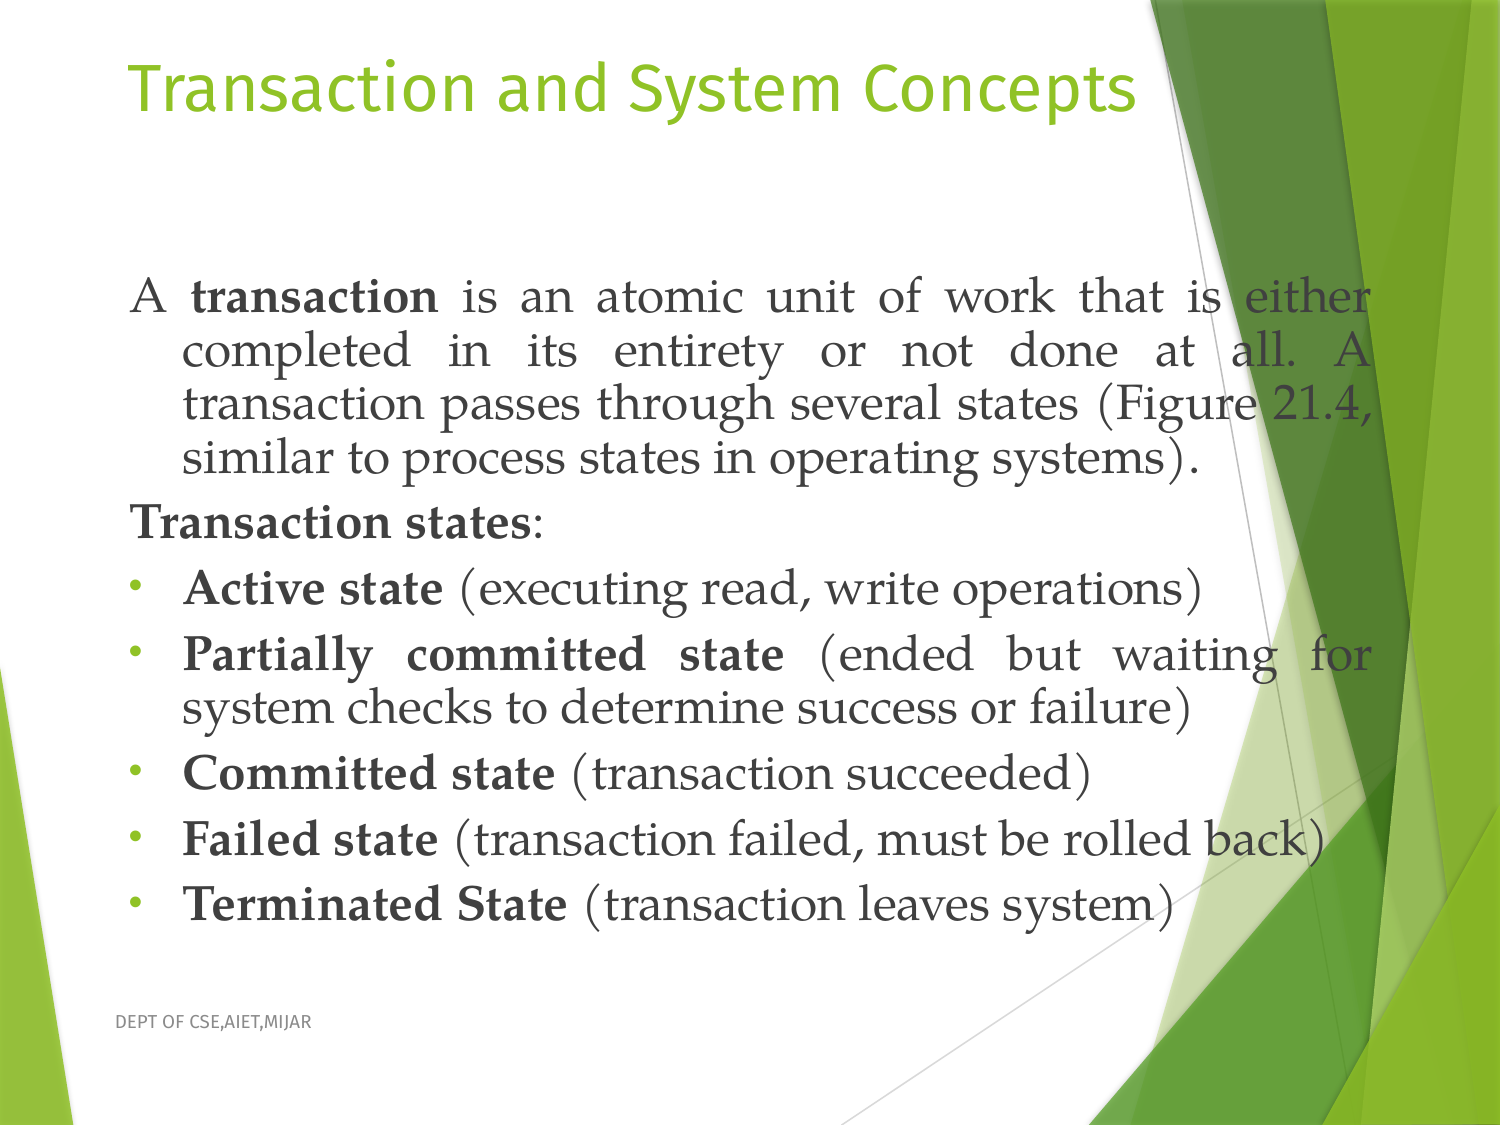

# Transaction and System Concepts
A transaction is an atomic unit of work that is either completed in its entirety or not done at all. A transaction passes through several states (Figure 21.4, similar to process states in operating systems).
Transaction states:
Active state (executing read, write operations)
Partially committed state (ended but waiting for system checks to determine success or failure)
Committed state (transaction succeeded)
Failed state (transaction failed, must be rolled back)
Terminated State (transaction leaves system)
DEPT OF CSE,AIET,MIJAR